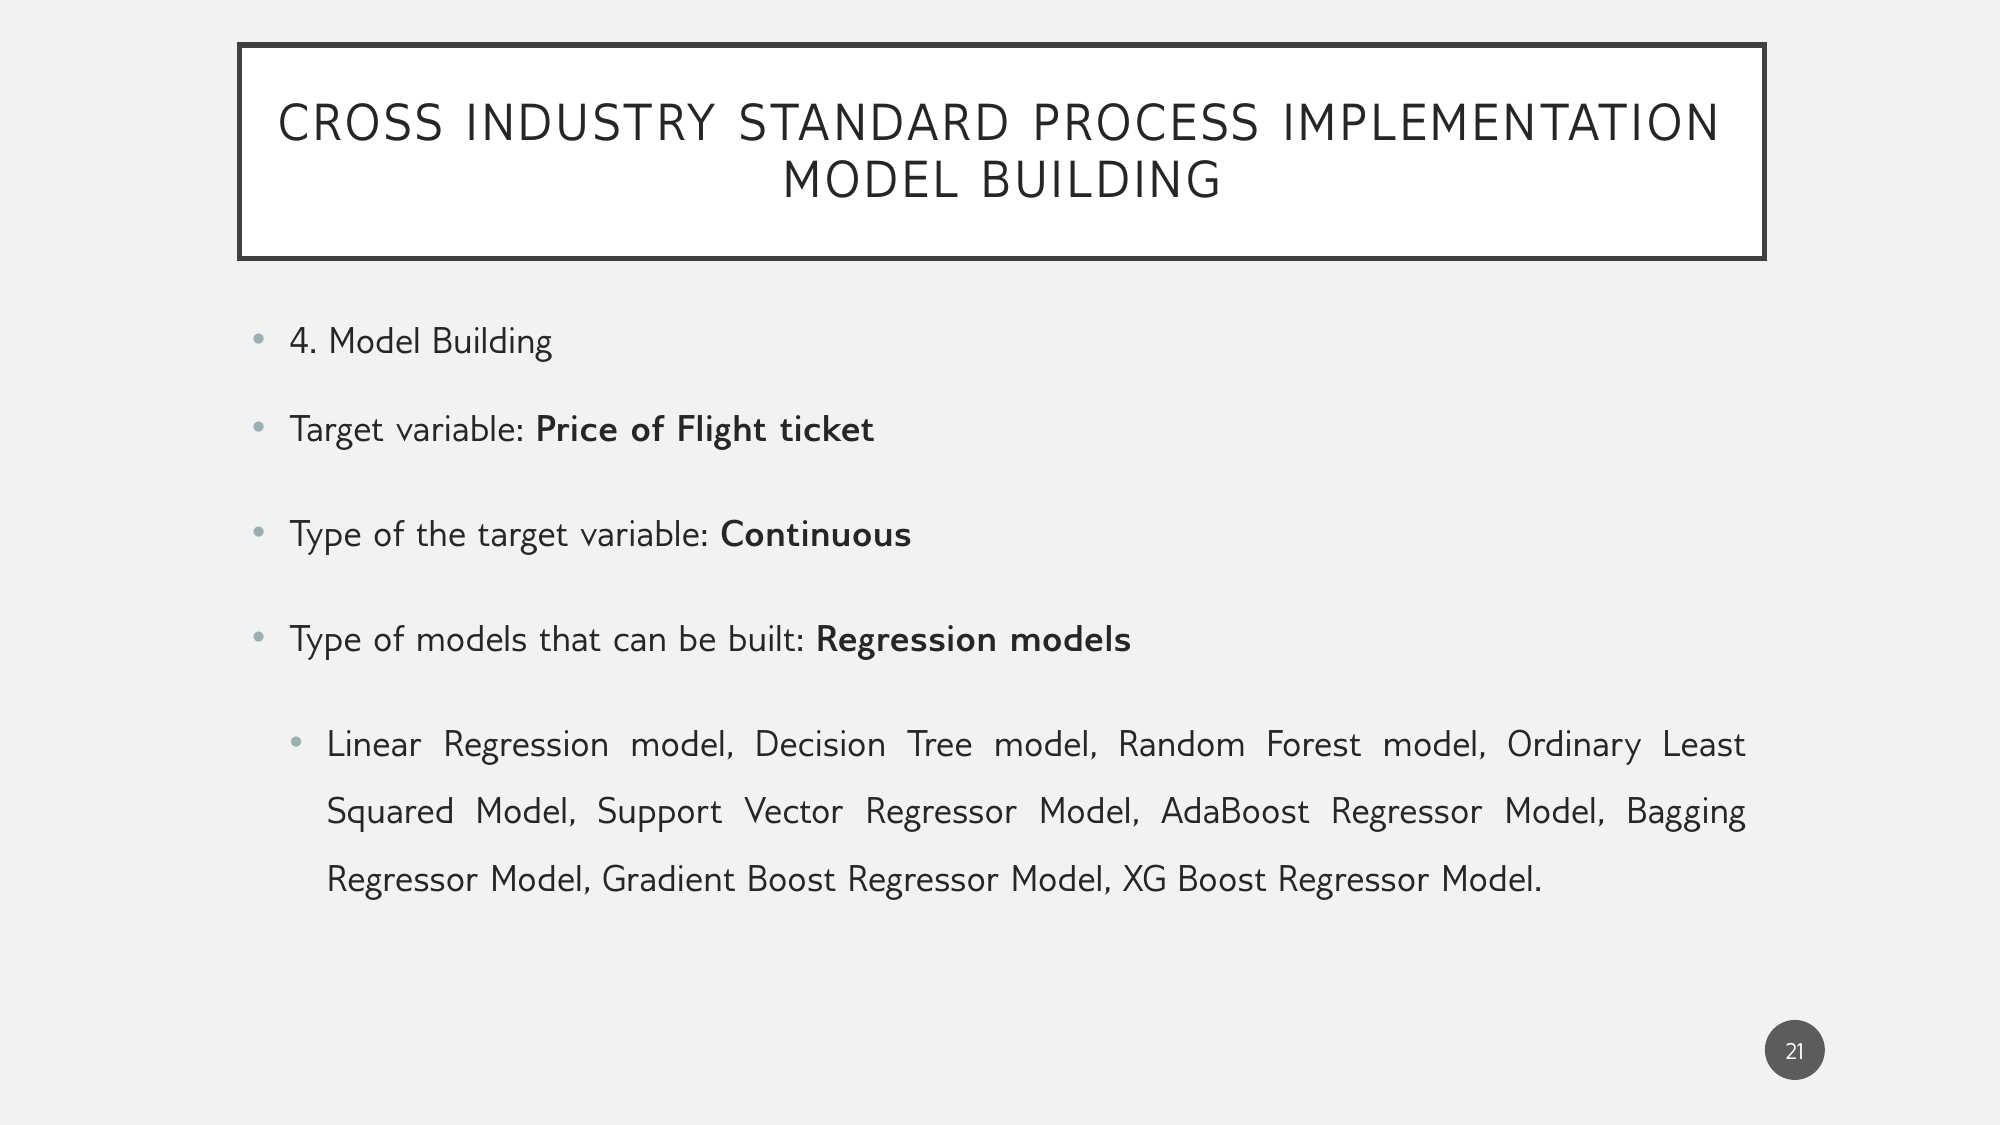

# CROSS INDUSTRY STANDARD PROCESS Implementation MODEL BUILDING
4. Model Building
Target variable: Price of Flight ticket
Type of the target variable: Continuous
Type of models that can be built: Regression models
Linear Regression model, Decision Tree model, Random Forest model, Ordinary Least Squared Model, Support Vector Regressor Model, AdaBoost Regressor Model, Bagging Regressor Model, Gradient Boost Regressor Model, XG Boost Regressor Model.

21